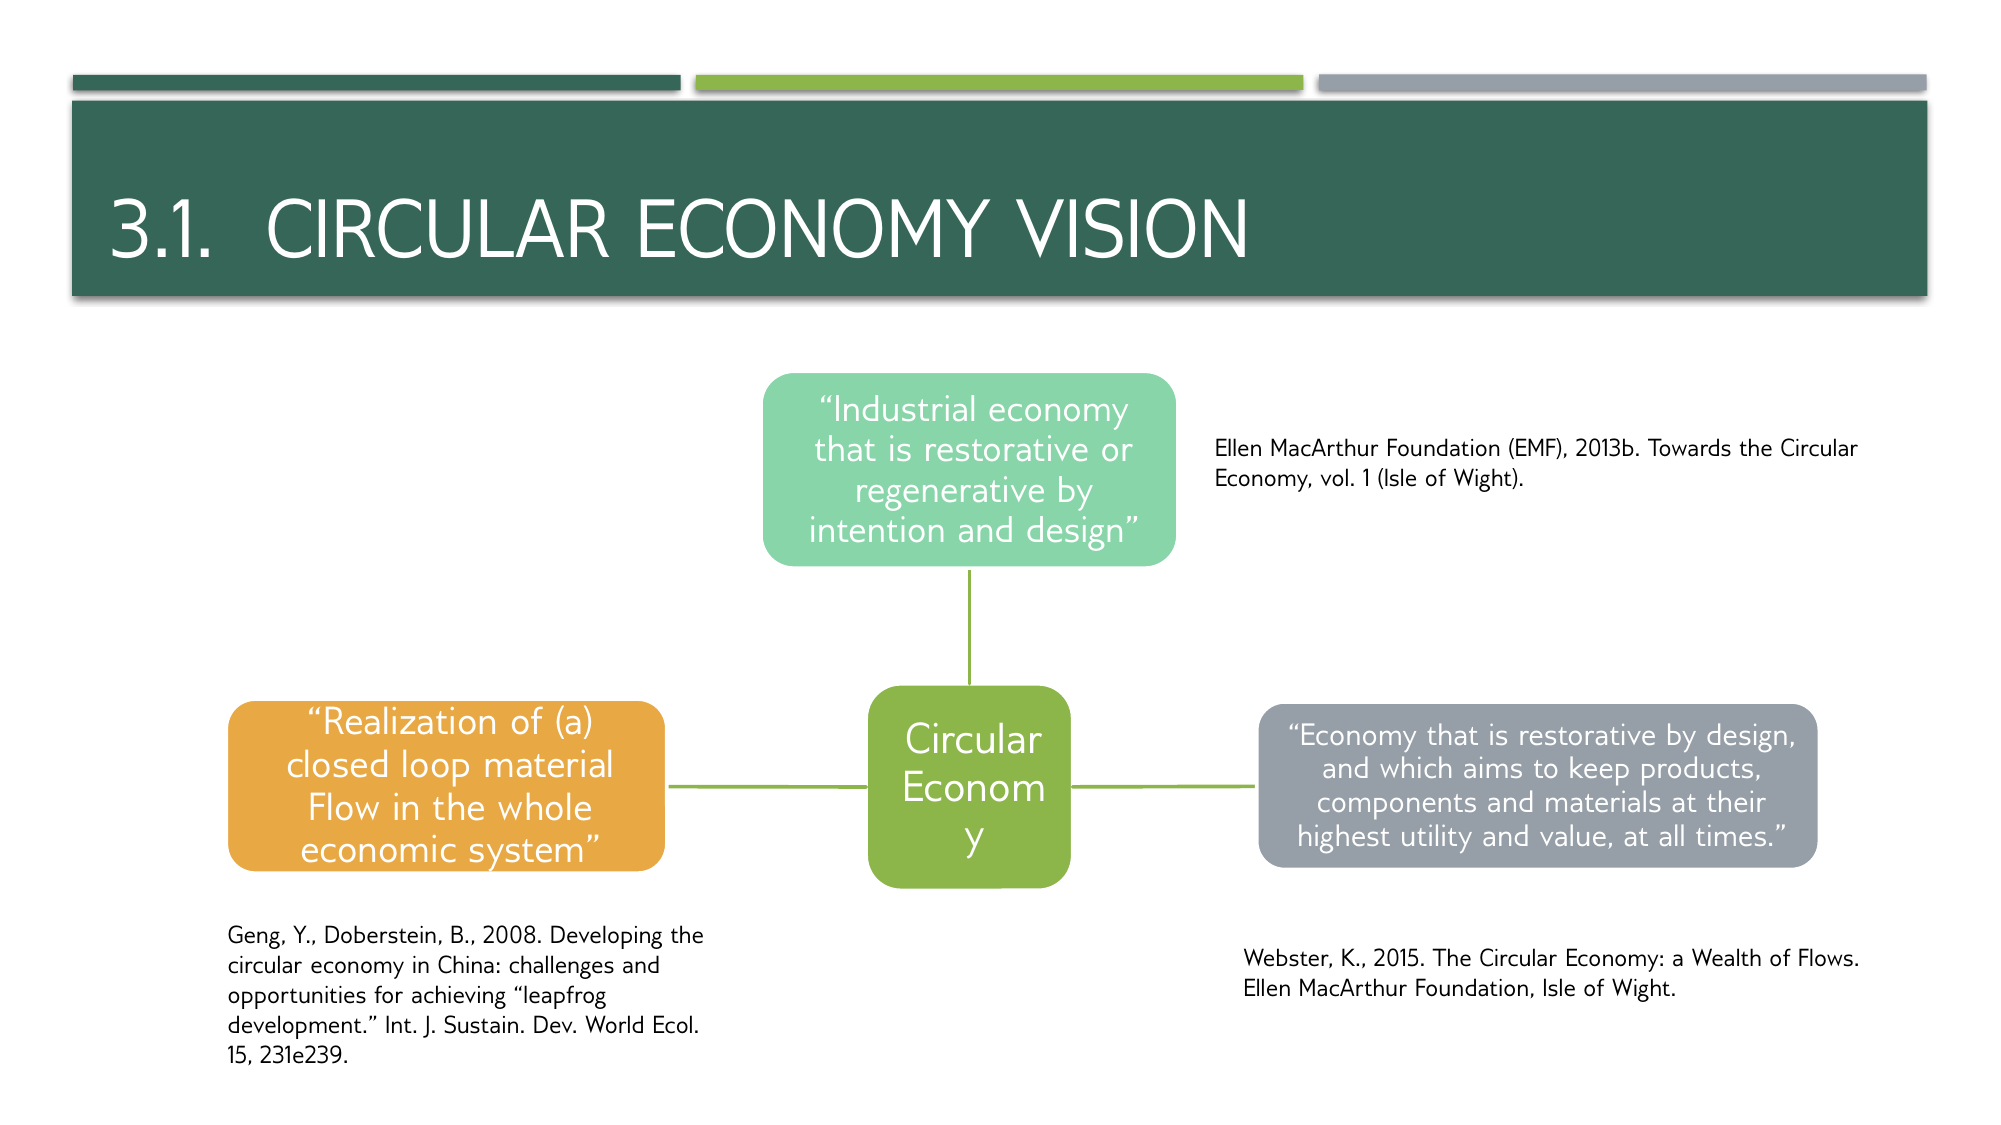

# 3.1.  CIRCULAR Economy vision
Circular Economy
“Industrial economy that is restorative or regenerative by intention and design”
“Economy that is restorative by design, and which aims to keep products, components and materials at their highest utility and value, at all times.”
“Realization of (a) closed loop material Flow in the whole economic system”
Ellen MacArthur Foundation (EMF), 2013b. Towards the Circular Economy, vol. 1 (Isle of Wight).
Geng, Y., Doberstein, B., 2008. Developing the circular economy in China: challenges and opportunities for achieving “leapfrog development.” Int. J. Sustain. Dev. World Ecol. 15, 231e239.
Webster, K., 2015. The Circular Economy: a Wealth of Flows. Ellen MacArthur Foundation, Isle of Wight.